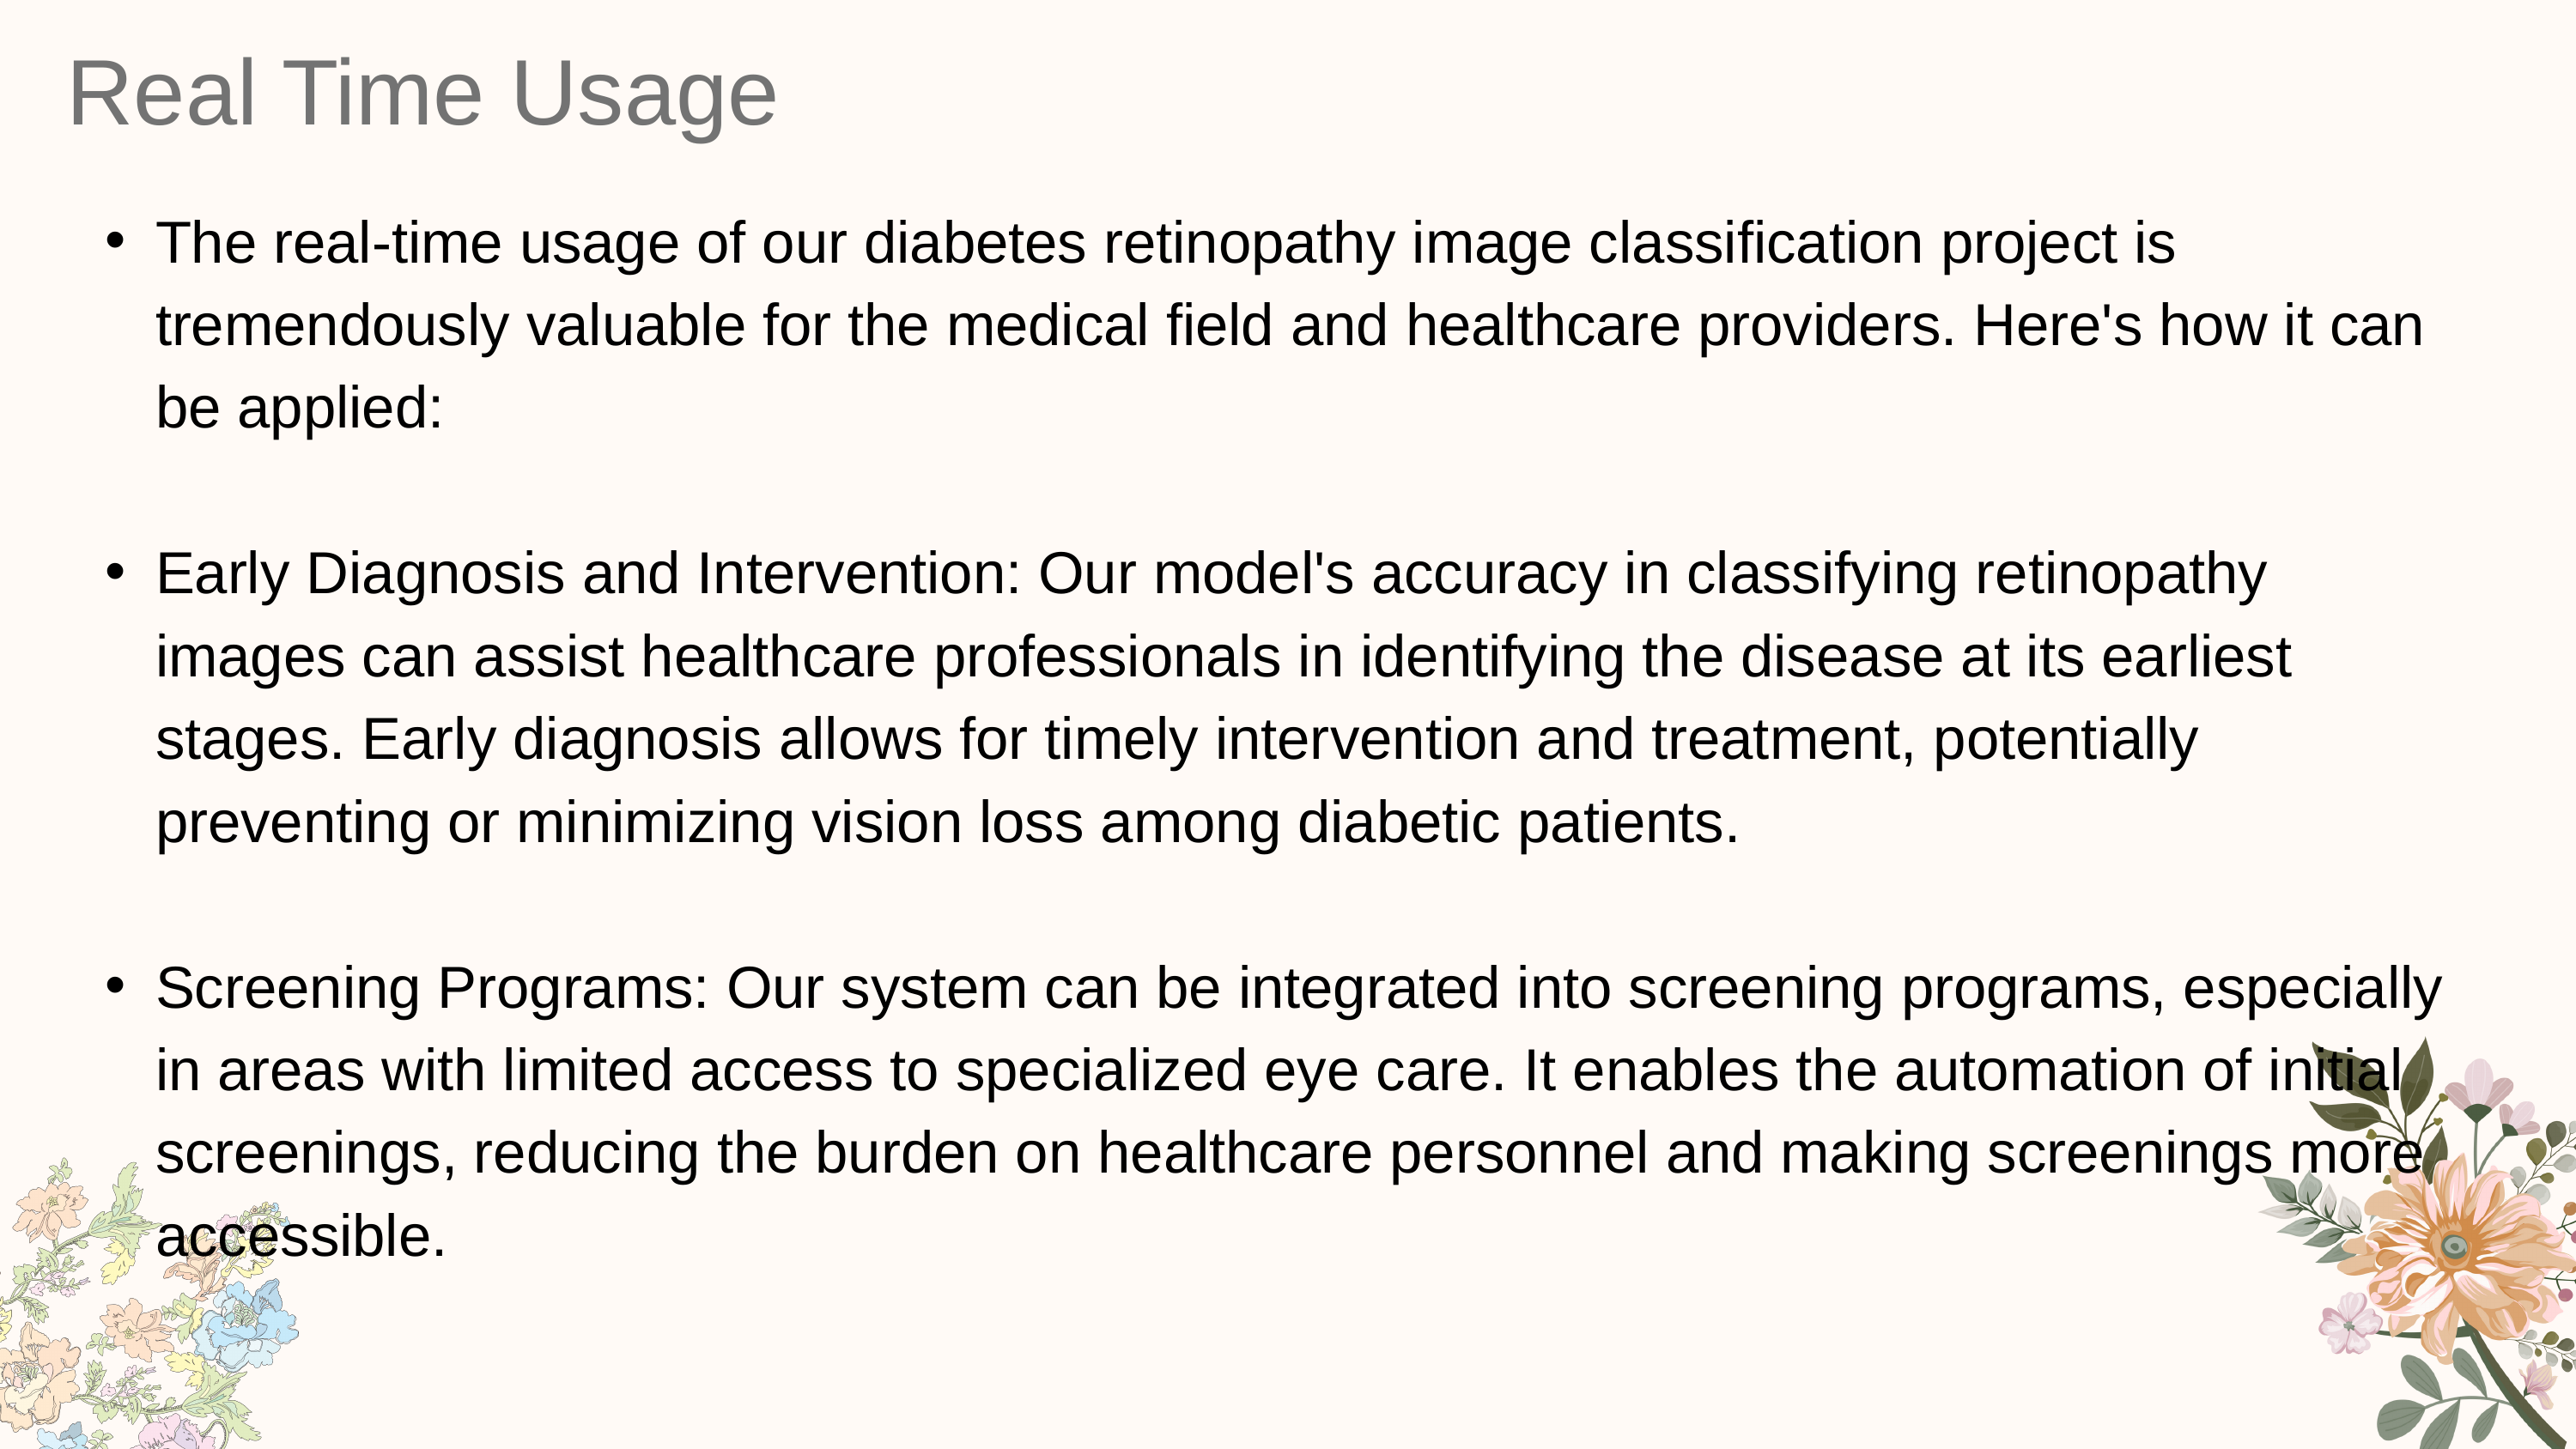

Real Time Usage
The real-time usage of our diabetes retinopathy image classification project is tremendously valuable for the medical field and healthcare providers. Here's how it can be applied:

Early Diagnosis and Intervention: Our model's accuracy in classifying retinopathy images can assist healthcare professionals in identifying the disease at its earliest stages. Early diagnosis allows for timely intervention and treatment, potentially preventing or minimizing vision loss among diabetic patients.

Screening Programs: Our system can be integrated into screening programs, especially in areas with limited access to specialized eye care. It enables the automation of initial screenings, reducing the burden on healthcare personnel and making screenings more accessible.